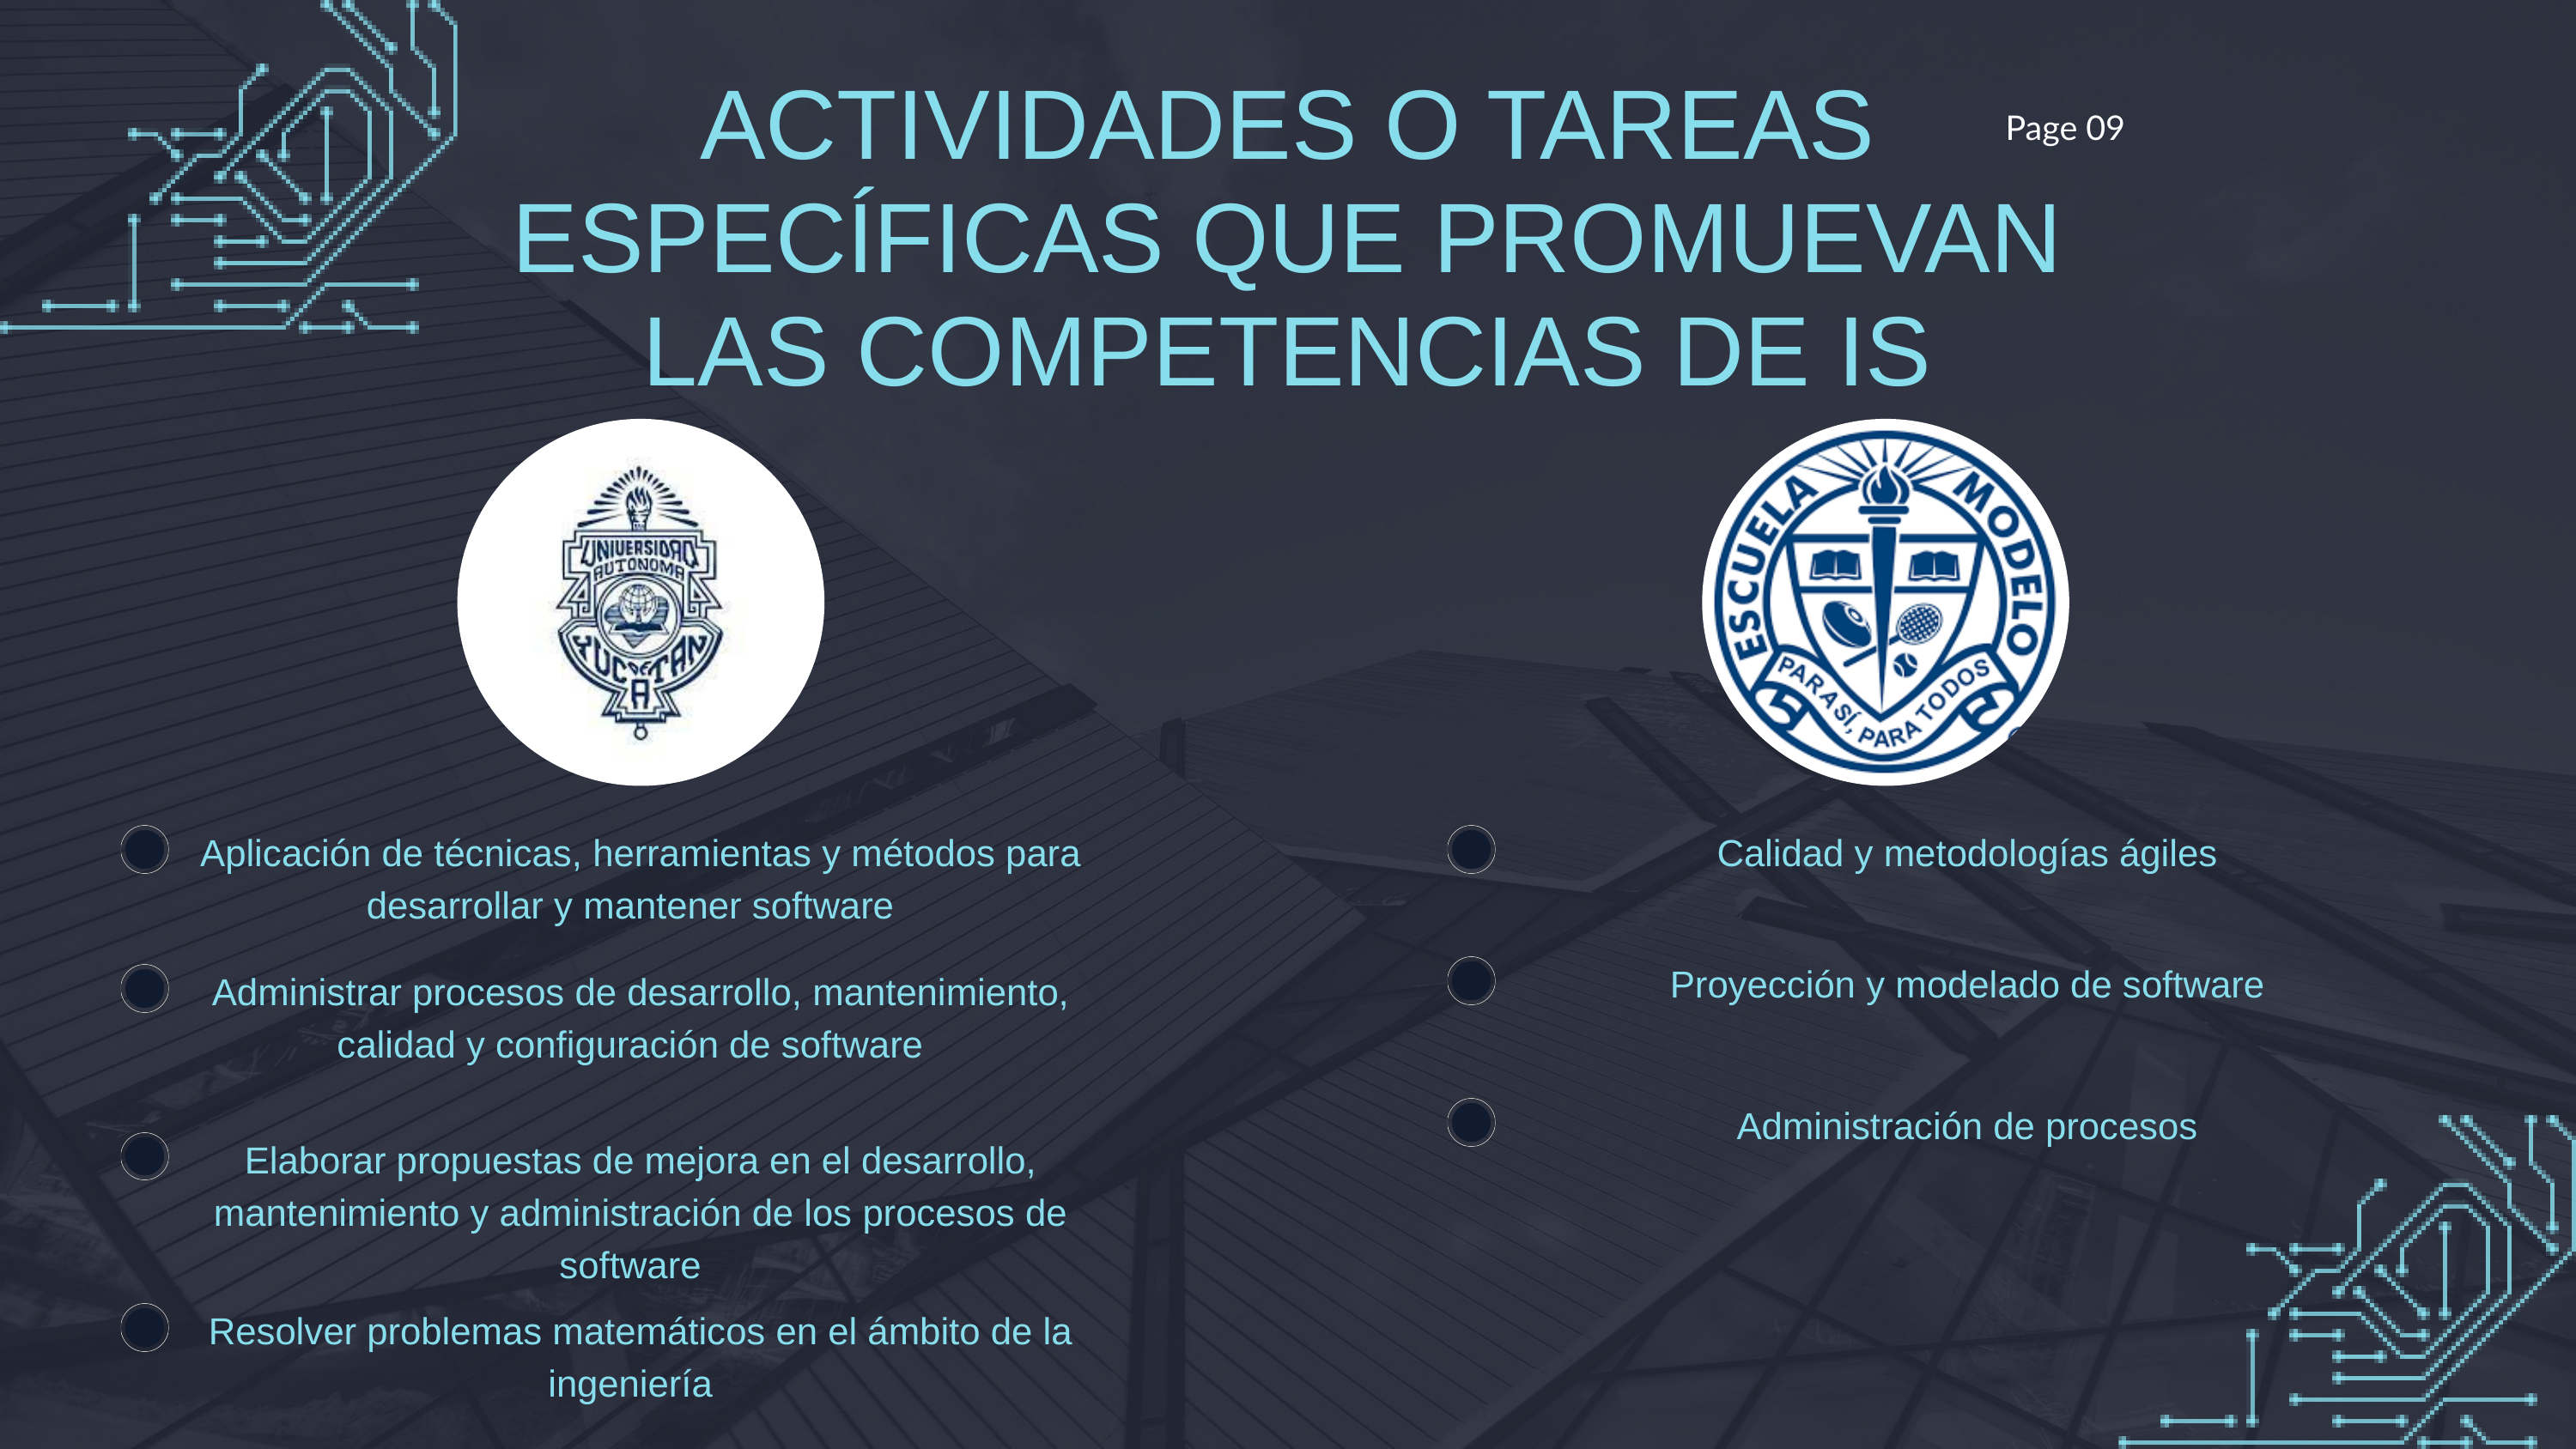

ACTIVIDADES O TAREAS ESPECÍFICAS QUE PROMUEVAN LAS COMPETENCIAS DE IS
Page 09

Aplicación de técnicas, herramientas y métodos para desarrollar y mantener software

Calidad y metodologías ágiles

Proyección y modelado de software

Administrar procesos de desarrollo, mantenimiento, calidad y configuración de software

Administración de procesos

Elaborar propuestas de mejora en el desarrollo, mantenimiento y administración de los procesos de software

Resolver problemas matemáticos en el ámbito de la ingeniería